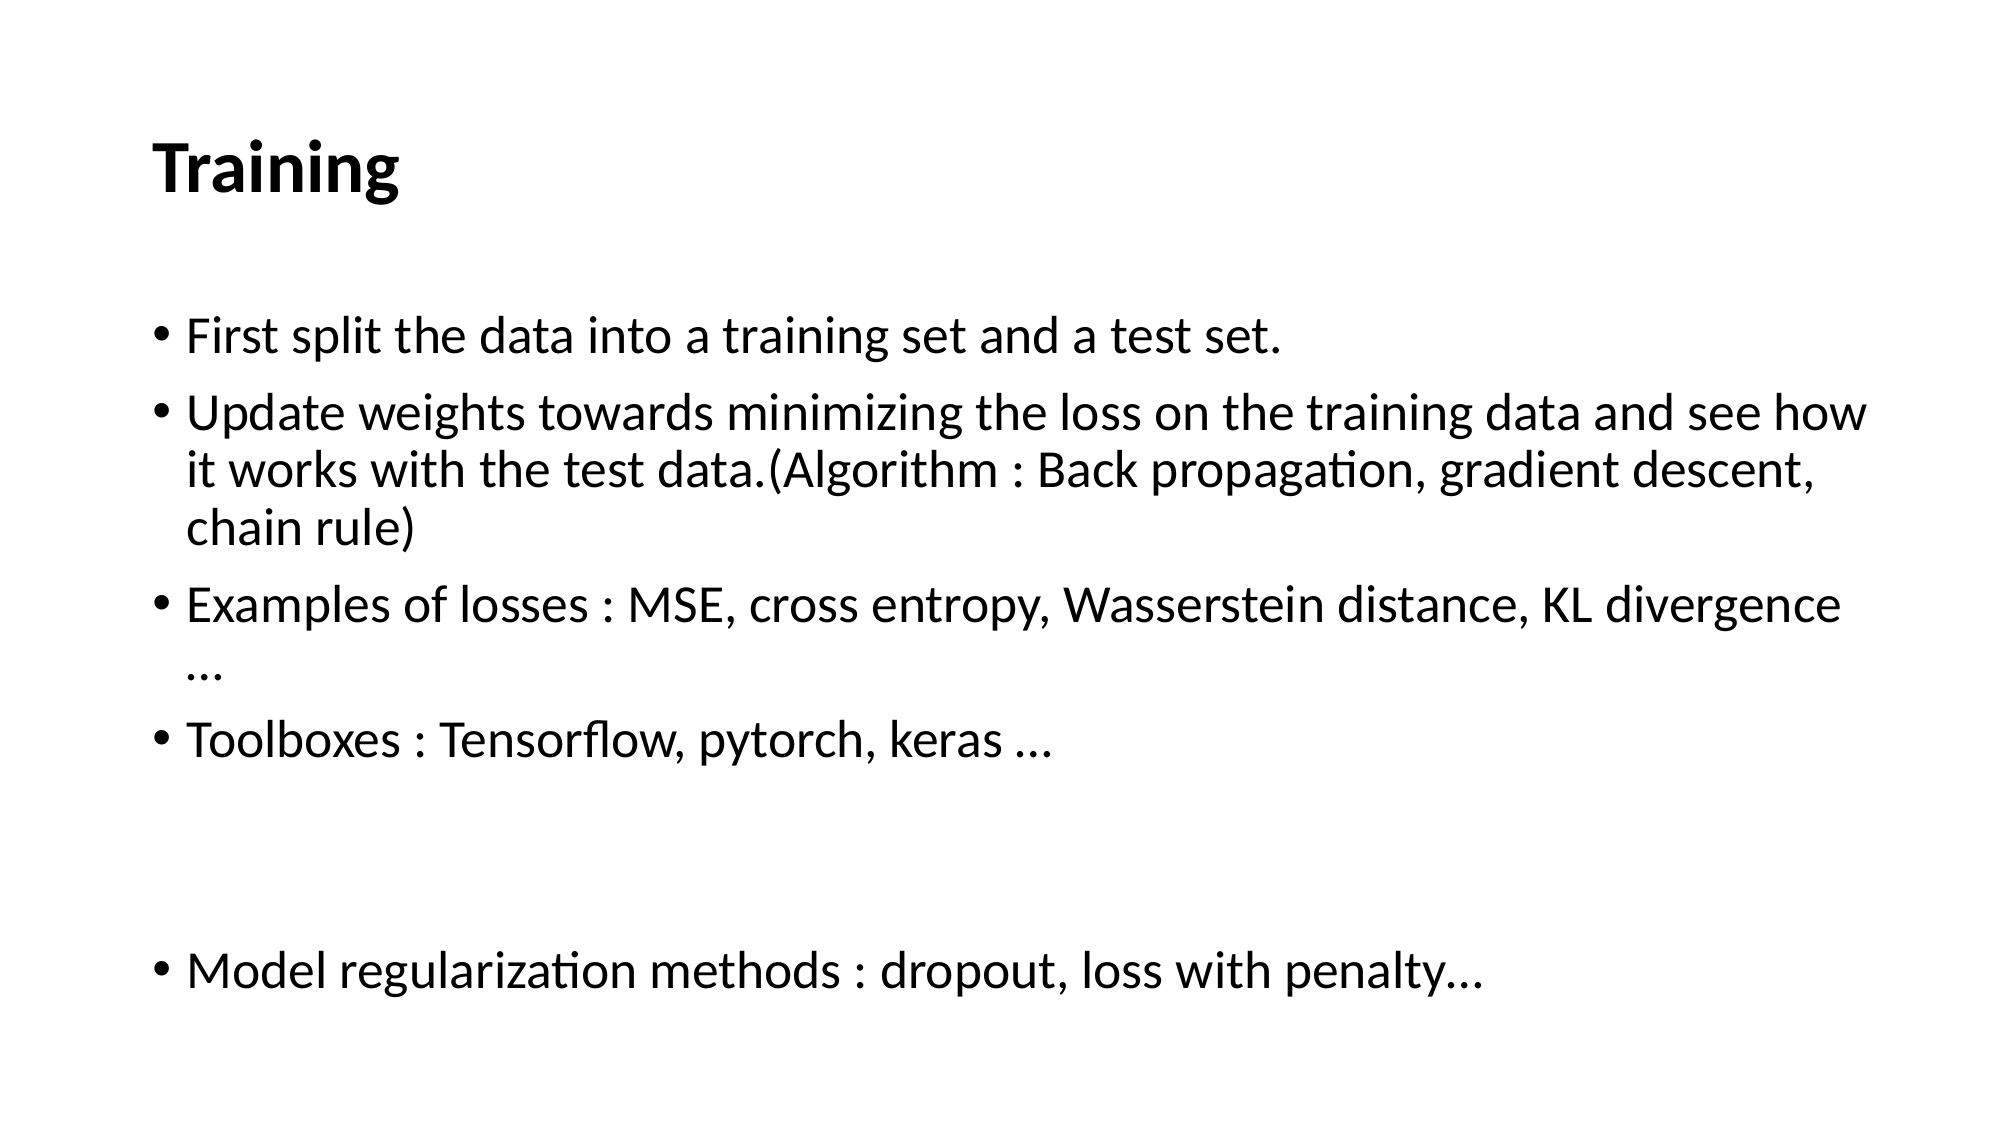

# Training
First split the data into a training set and a test set.
Update weights towards minimizing the loss on the training data and see how it works with the test data.(Algorithm : Back propagation, gradient descent, chain rule)
Examples of losses : MSE, cross entropy, Wasserstein distance, KL divergence …
Toolboxes : Tensorflow, pytorch, keras …

Model regularization methods : dropout, loss with penalty…